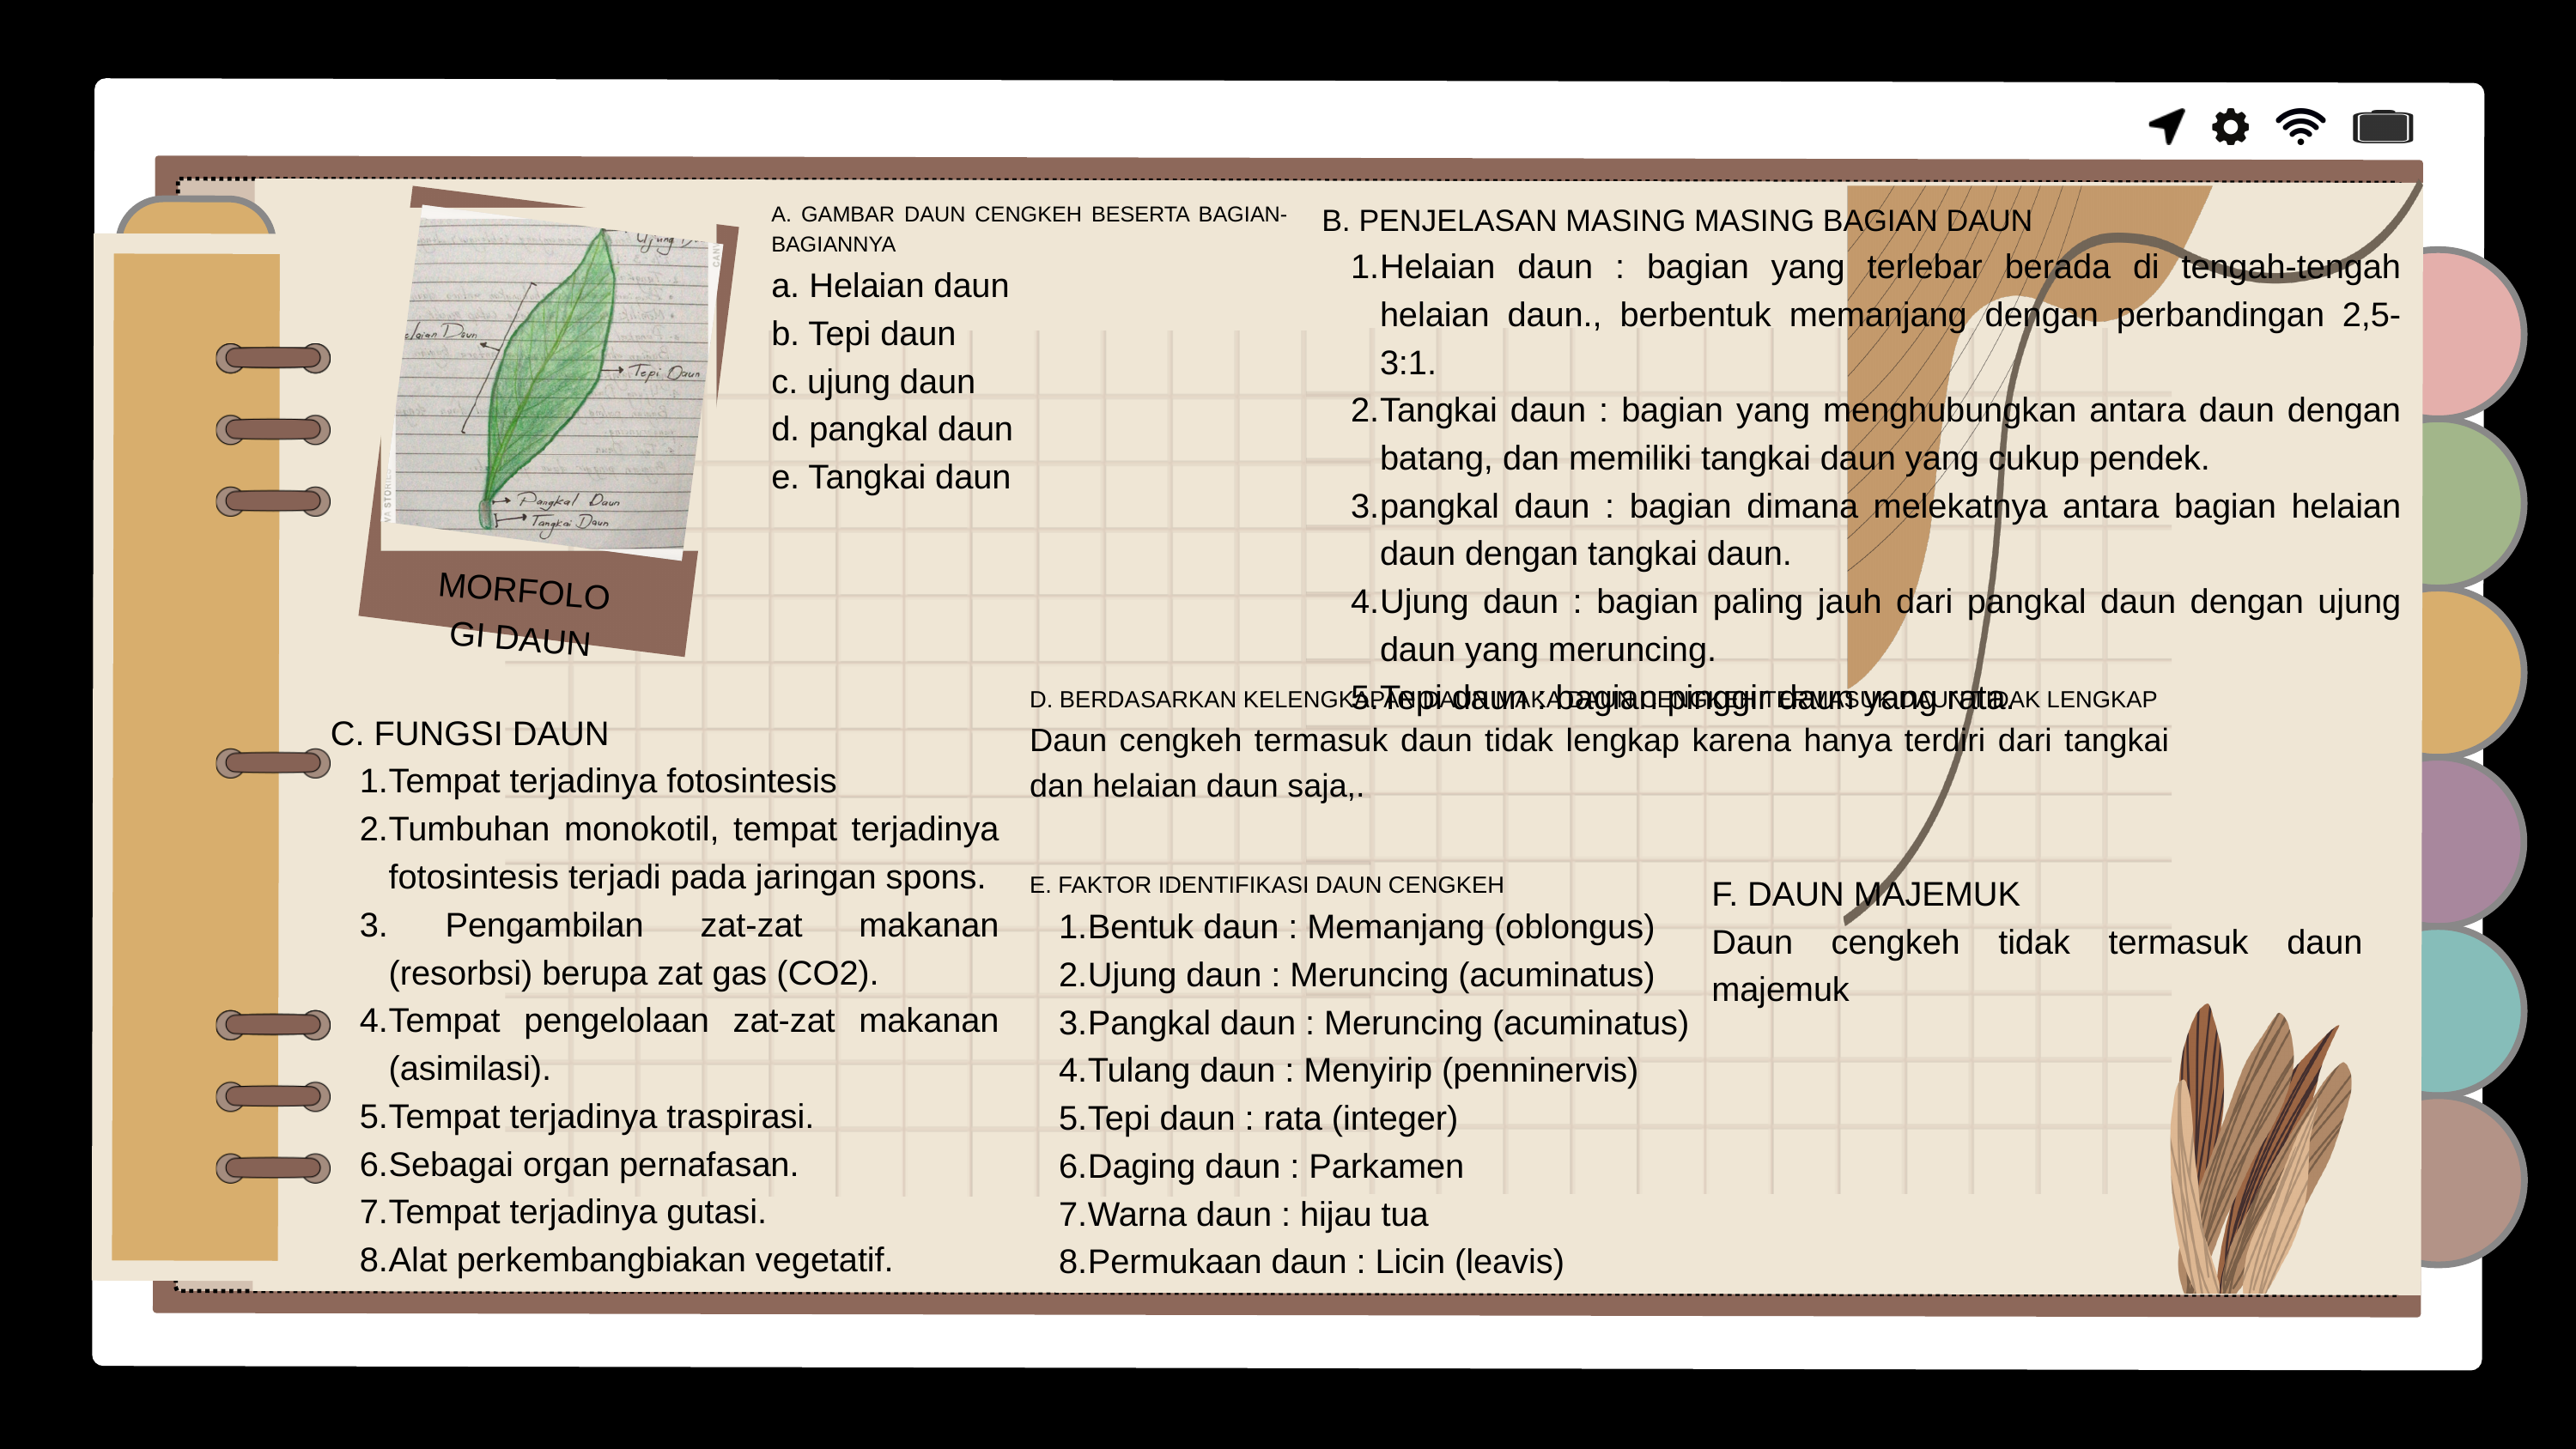

B. PENJELASAN MASING MASING BAGIAN DAUN
Helaian daun : bagian yang terlebar berada di tengah-tengah helaian daun., berbentuk memanjang dengan perbandingan 2,5-3:1.
Tangkai daun : bagian yang menghubungkan antara daun dengan batang, dan memiliki tangkai daun yang cukup pendek.
pangkal daun : bagian dimana melekatnya antara bagian helaian daun dengan tangkai daun.
Ujung daun : bagian paling jauh dari pangkal daun dengan ujung daun yang meruncing.
Tepi daun : bagian pinggir daun yang rata.
A. GAMBAR DAUN CENGKEH BESERTA BAGIAN- BAGIANNYA
a. Helaian daun
b. Tepi daun
c. ujung daun
d. pangkal daun
e. Tangkai daun

MORFOLOGI DAUN
D. BERDASARKAN KELENGKAPAN DAUN MAKA DAUN CENGKEH TERMASUK DAUN TIDAK LENGKAP
Daun cengkeh termasuk daun tidak lengkap karena hanya terdiri dari tangkai dan helaian daun saja,.
C. FUNGSI DAUN
Tempat terjadinya fotosintesis
Tumbuhan monokotil, tempat terjadinya fotosintesis terjadi pada jaringan spons.
 Pengambilan zat-zat makanan (resorbsi) berupa zat gas (CO2).
Tempat pengelolaan zat-zat makanan (asimilasi).
Tempat terjadinya traspirasi.
Sebagai organ pernafasan.
Tempat terjadinya gutasi.
Alat perkembangbiakan vegetatif.
E. FAKTOR IDENTIFIKASI DAUN CENGKEH
Bentuk daun : Memanjang (oblongus)
Ujung daun : Meruncing (acuminatus)
Pangkal daun : Meruncing (acuminatus)
Tulang daun : Menyirip (penninervis)
Tepi daun : rata (integer)
Daging daun : Parkamen
Warna daun : hijau tua
Permukaan daun : Licin (leavis)
F. DAUN MAJEMUK
Daun cengkeh tidak termasuk daun majemuk